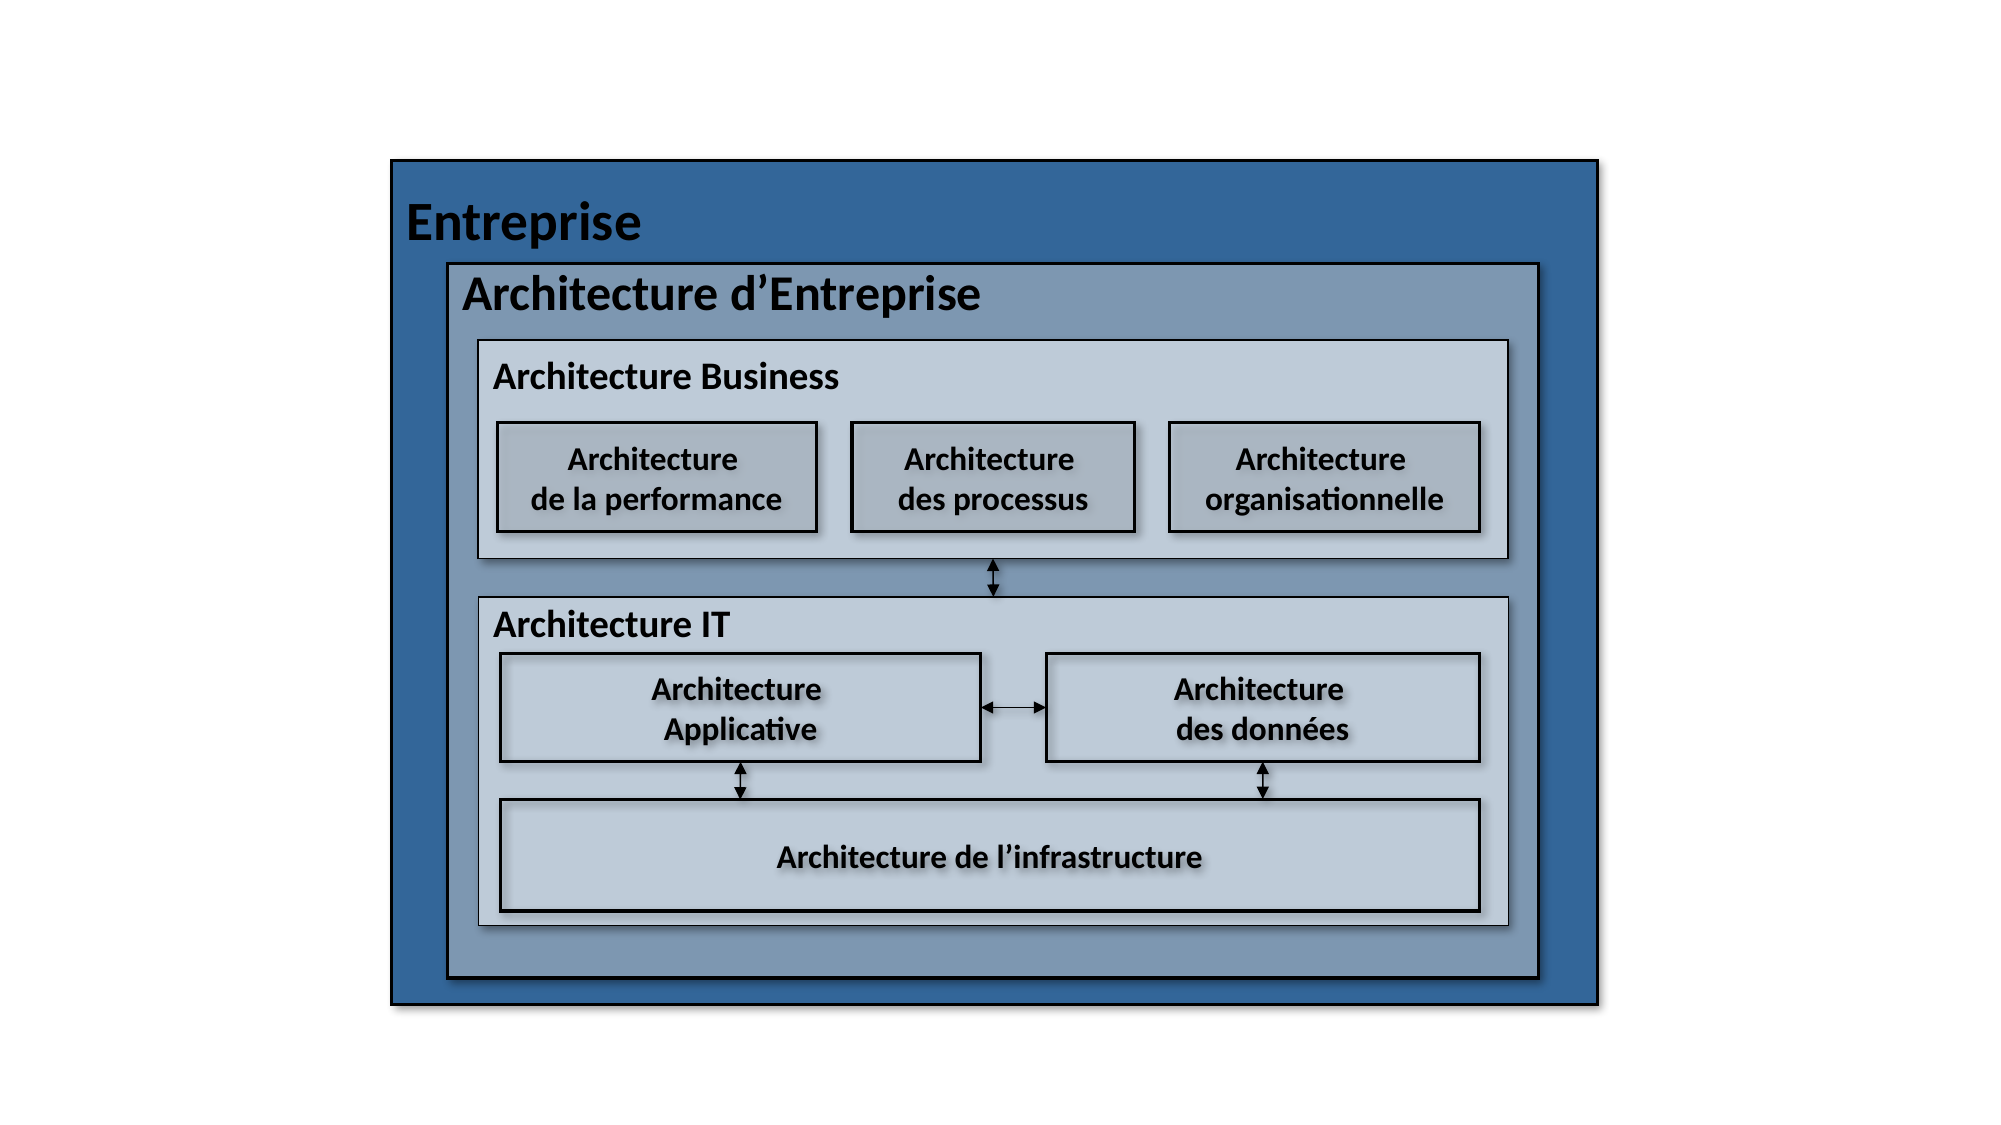

Entreprise

Architecture d’Entreprise

Architecture Business

Architecture
de la performance
Architecture
des processus
Architecture
organisationnelle
Architecture IT

Architecture
Applicative
Architecture
des données
Architecture de l’infrastructure